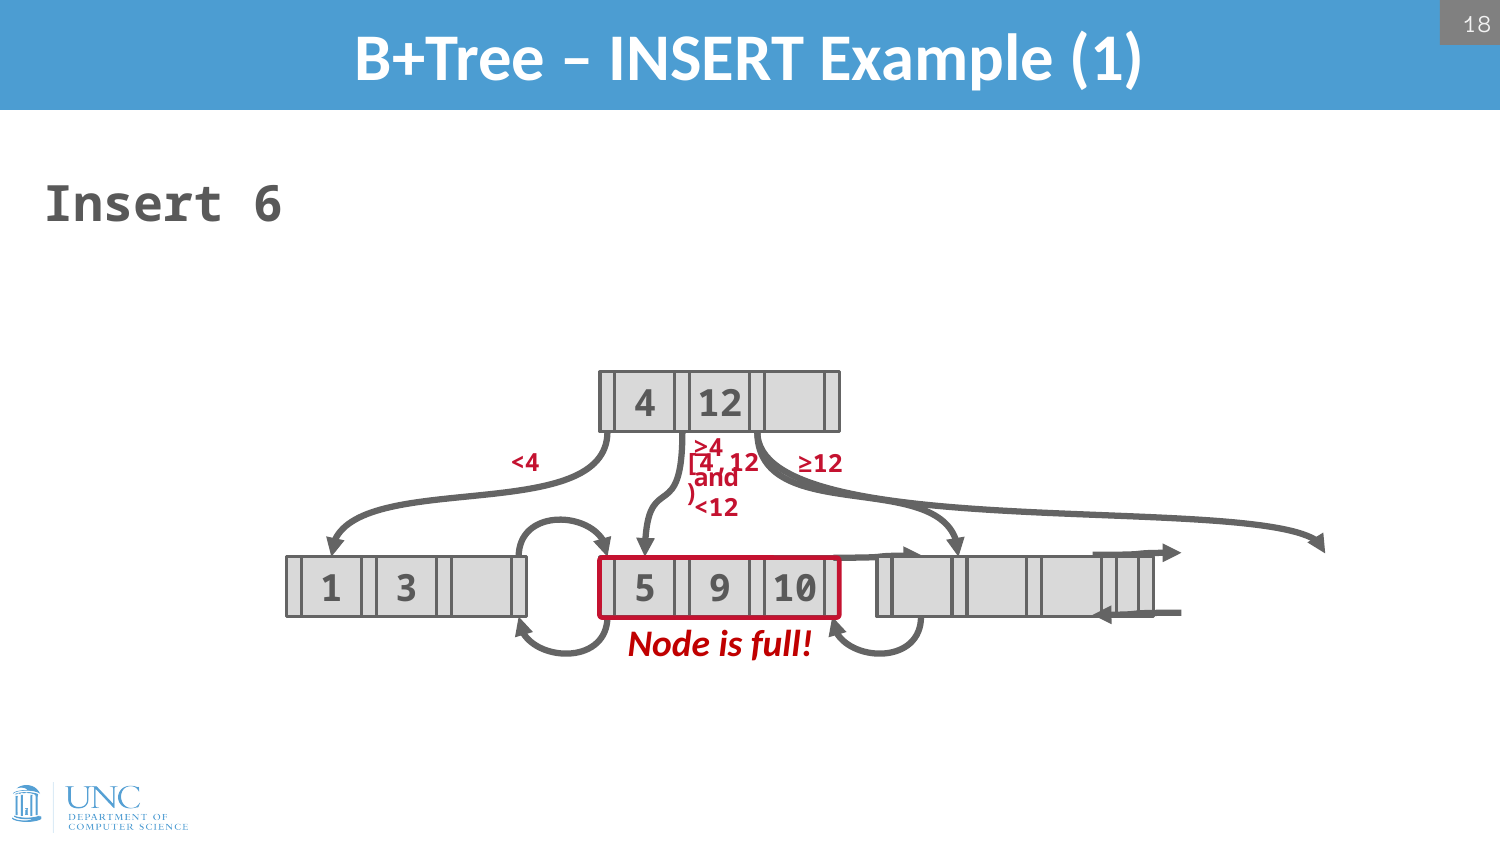

18
# B+Tree – INSERT Example (1)
Insert 6

4

12

≥4 and
<12
≥12
<4
[4,12)

1

3

5

9

10

12

13

Node is full!